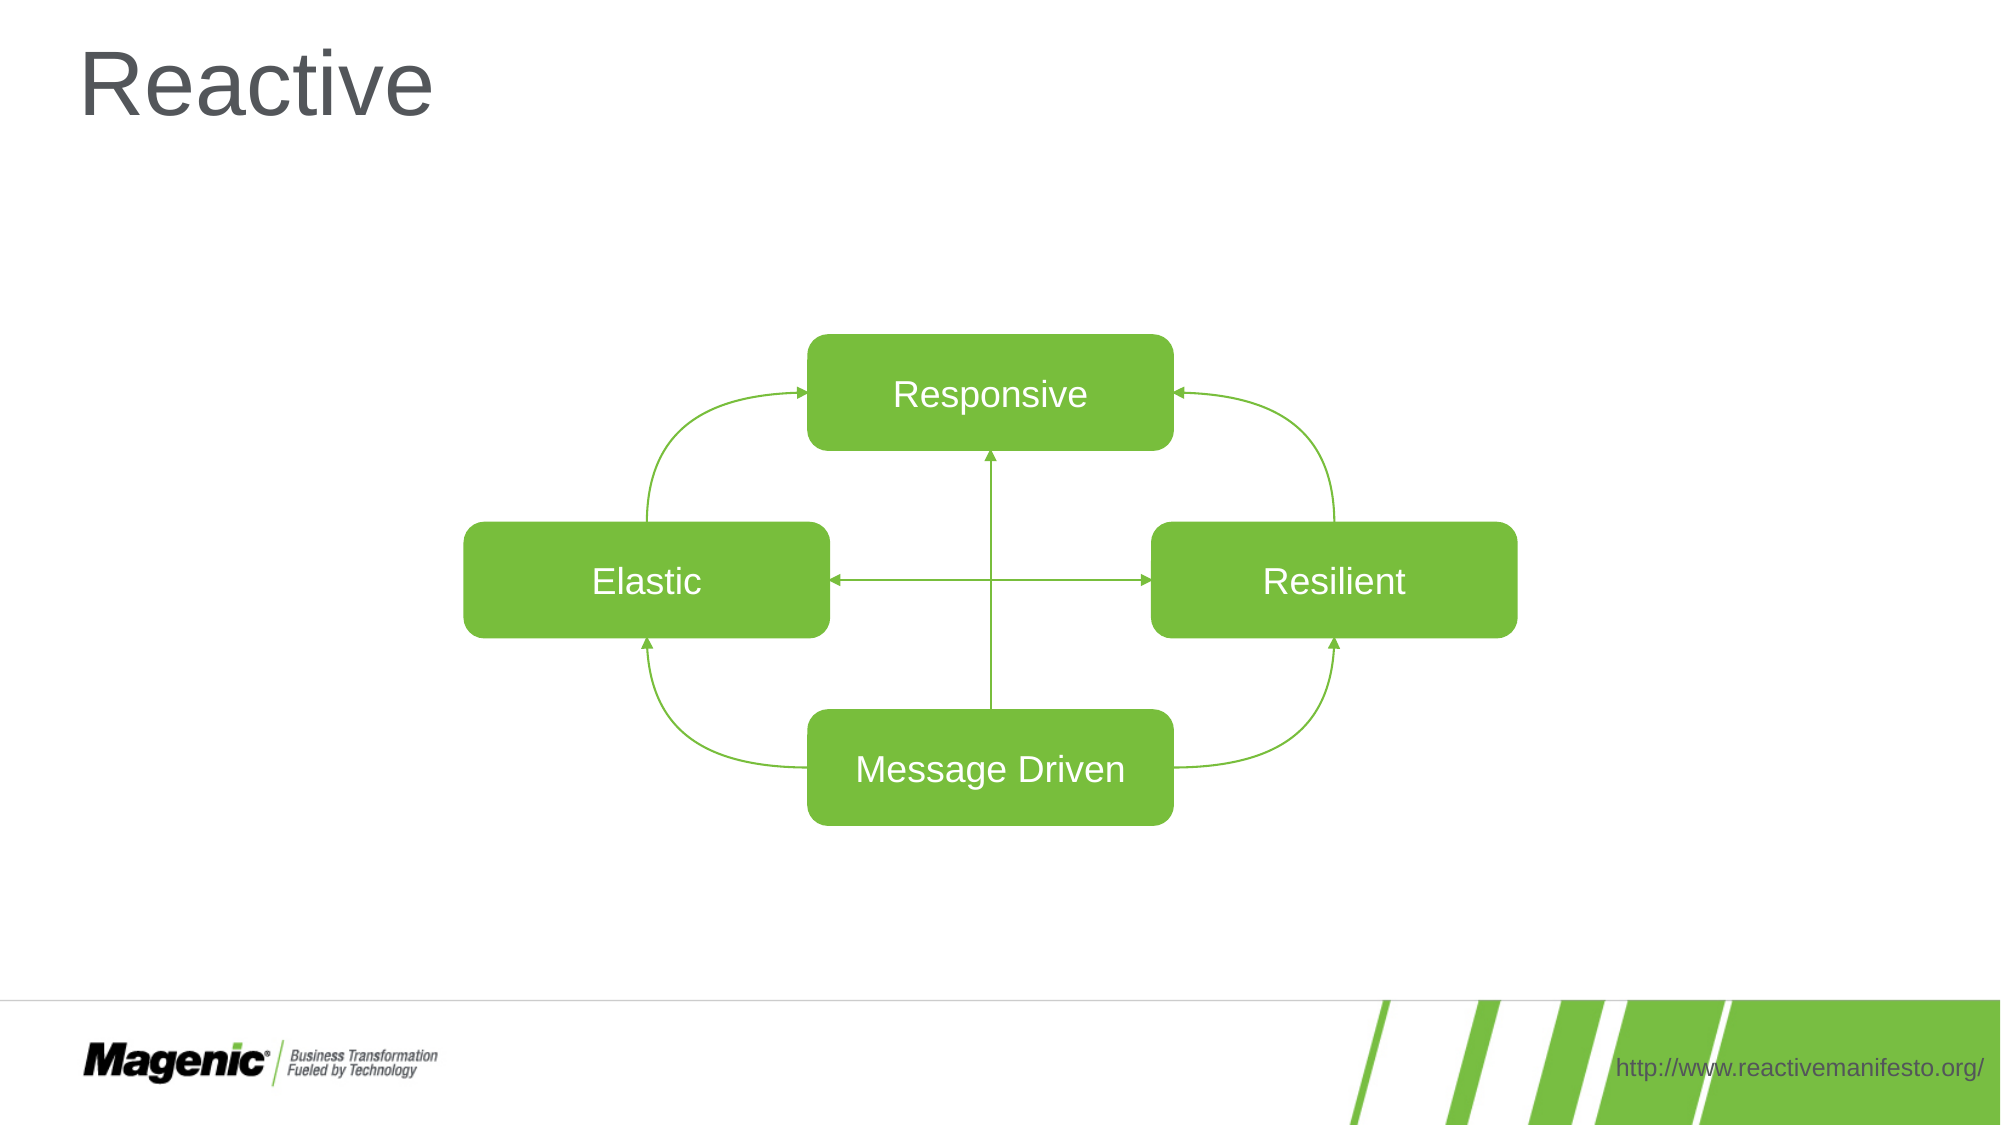

# Reactive
Responsive
Elastic
Resilient
Message Driven
http://www.reactivemanifesto.org/